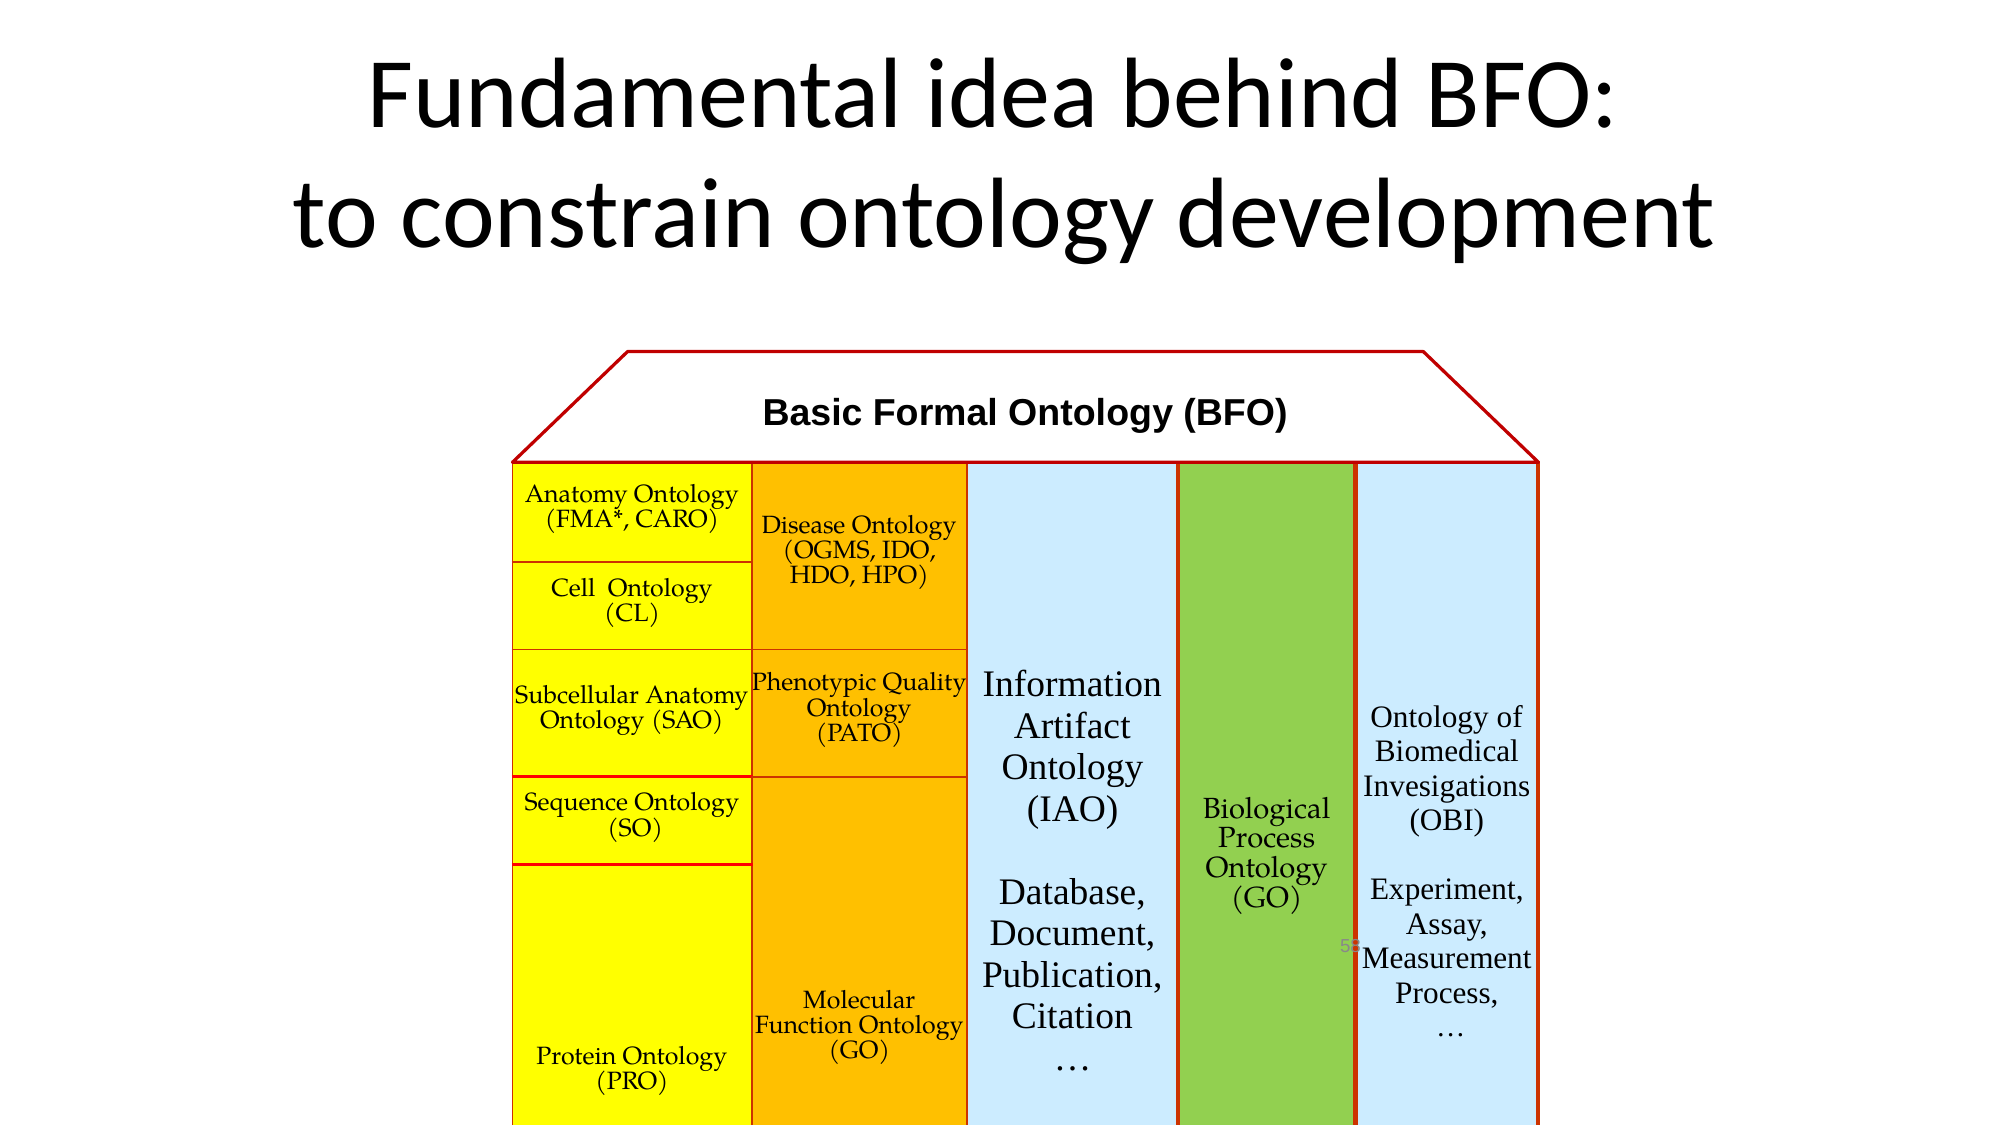

Fundamental idea behind BFO:
to constrain ontology development

Basic Formal Ontology (BFO)
| Anatomy Ontology (FMA\*, CARO) | Disease Ontology (OGMS, IDO, HDO, HPO) | Information Artifact Ontology (IAO) Database, Document, Publication, Citation … | Biological Process Ontology (GO) | Ontology of Biomedical Invesigations (OBI) Experiment, Assay, Measurement Process, … |
| --- | --- | --- | --- | --- |
| Cell Ontology (CL) |  |  |  |  |
| Subcellular Anatomy Ontology (SAO) | Phenotypic Quality Ontology (PATO) |  |  |  |
| Sequence Ontology (SO) | Molecular Function Ontology (GO) |  |  |  |
| Protein Ontology (PRO) |  |  |  |  |

58